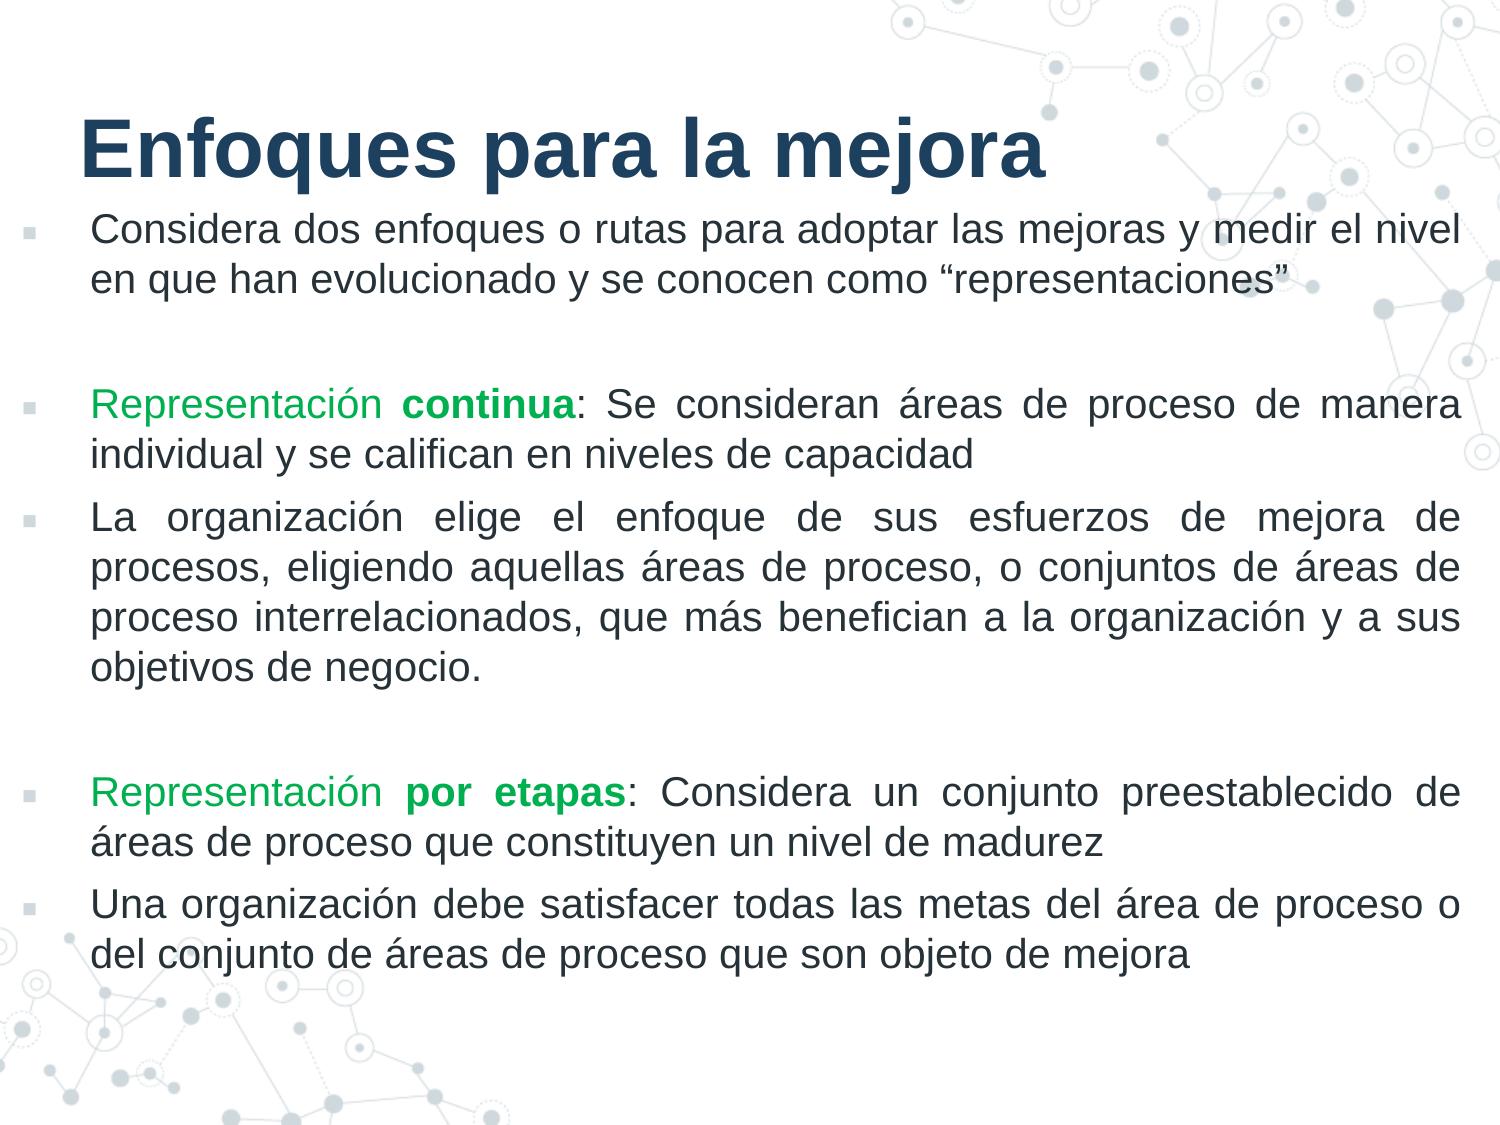

# Enfoques para la mejora
Considera dos enfoques o rutas para adoptar las mejoras y medir el nivel en que han evolucionado y se conocen como “representaciones”

Representación continua: Se consideran áreas de proceso de manera individual y se califican en niveles de capacidad
La organización elige el enfoque de sus esfuerzos de mejora de procesos, eligiendo aquellas áreas de proceso, o conjuntos de áreas de proceso interrelacionados, que más benefician a la organización y a sus objetivos de negocio.

Representación por etapas: Considera un conjunto preestablecido de áreas de proceso que constituyen un nivel de madurez
Una organización debe satisfacer todas las metas del área de proceso o del conjunto de áreas de proceso que son objeto de mejora